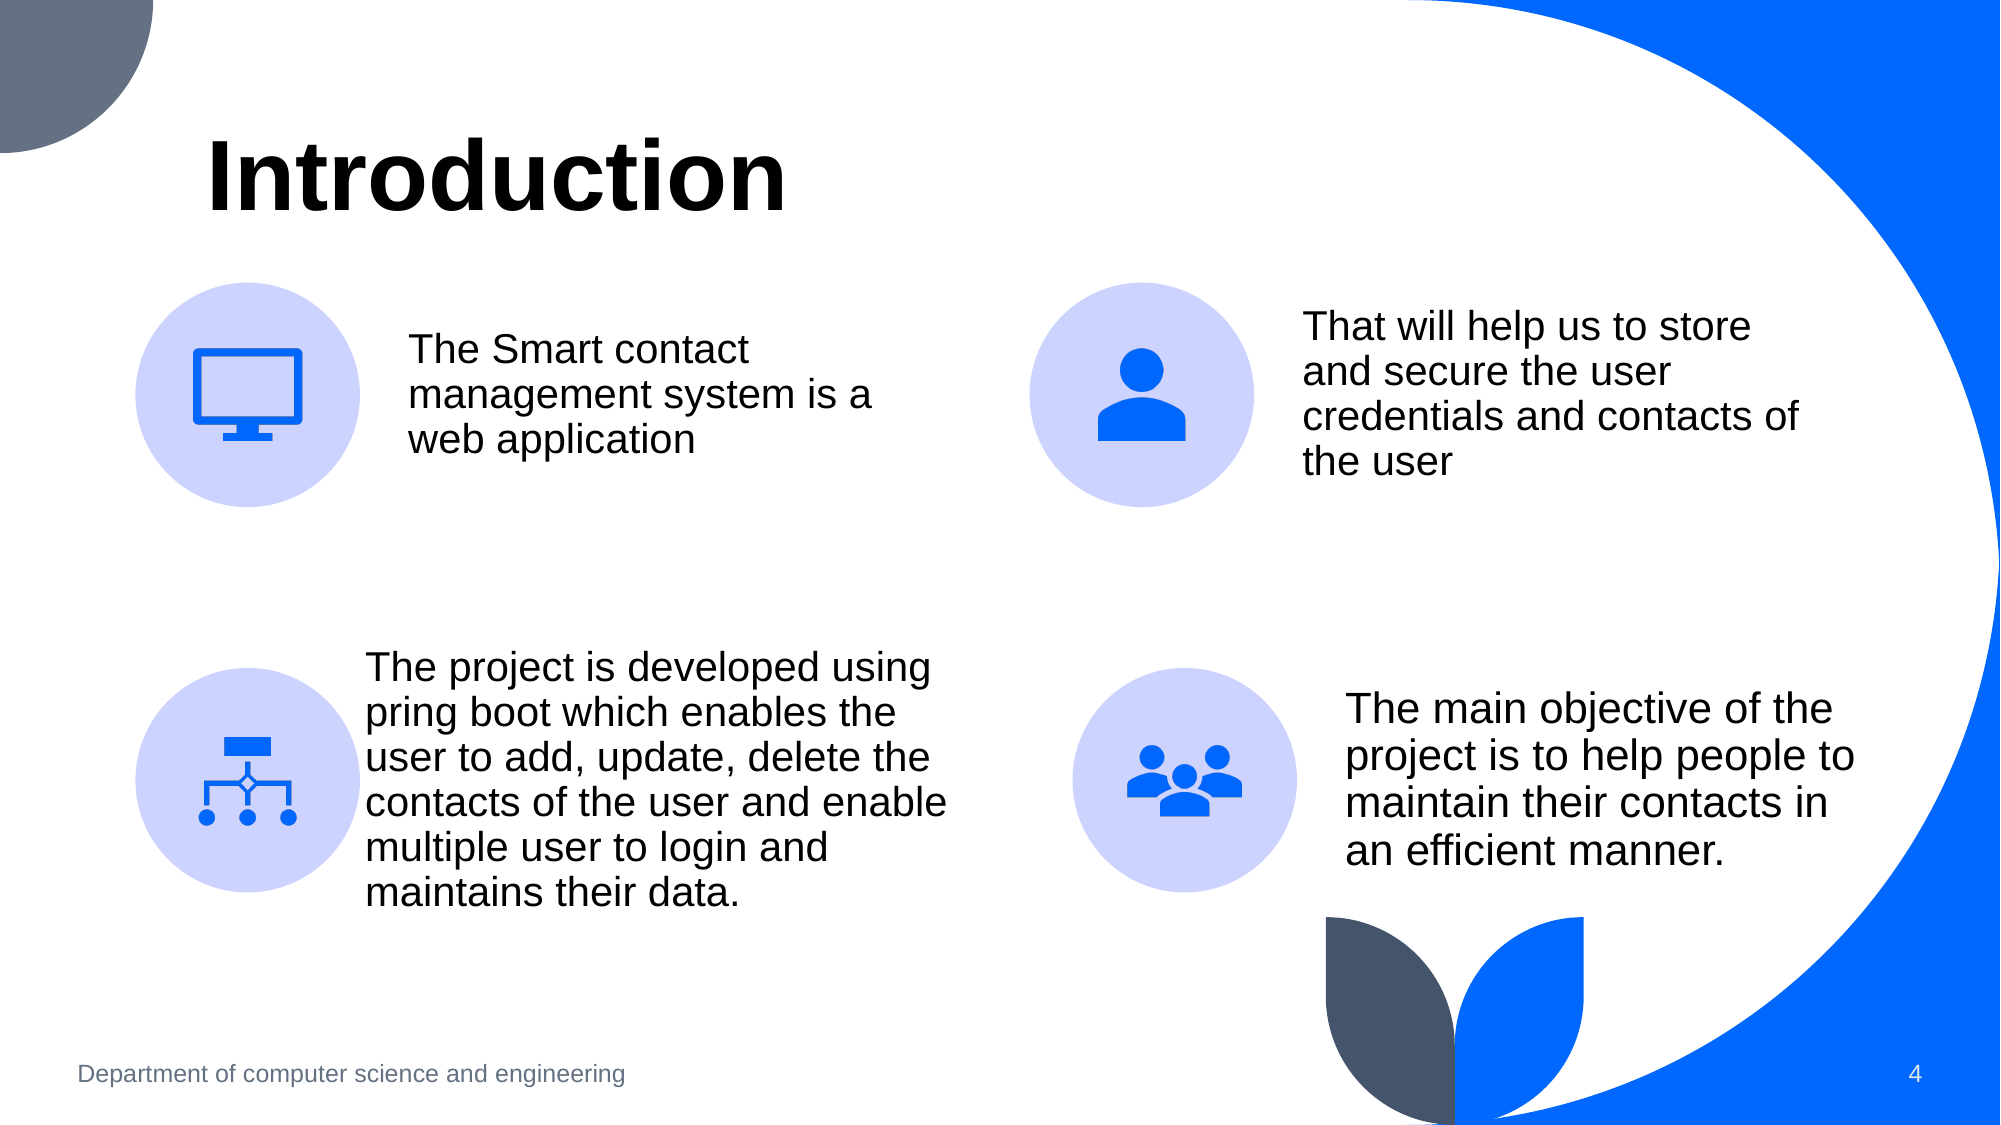

# Introduction
The Smart contact management system is a web application
That will help us to store and secure the user credentials and contacts of the user
The project is developed using pring boot which enables the user to add, update, delete the contacts of the user and enable multiple user to login and maintains their data.
The main objective of the project is to help people to maintain their contacts in an efficient manner.
Department of computer science and engineering
4